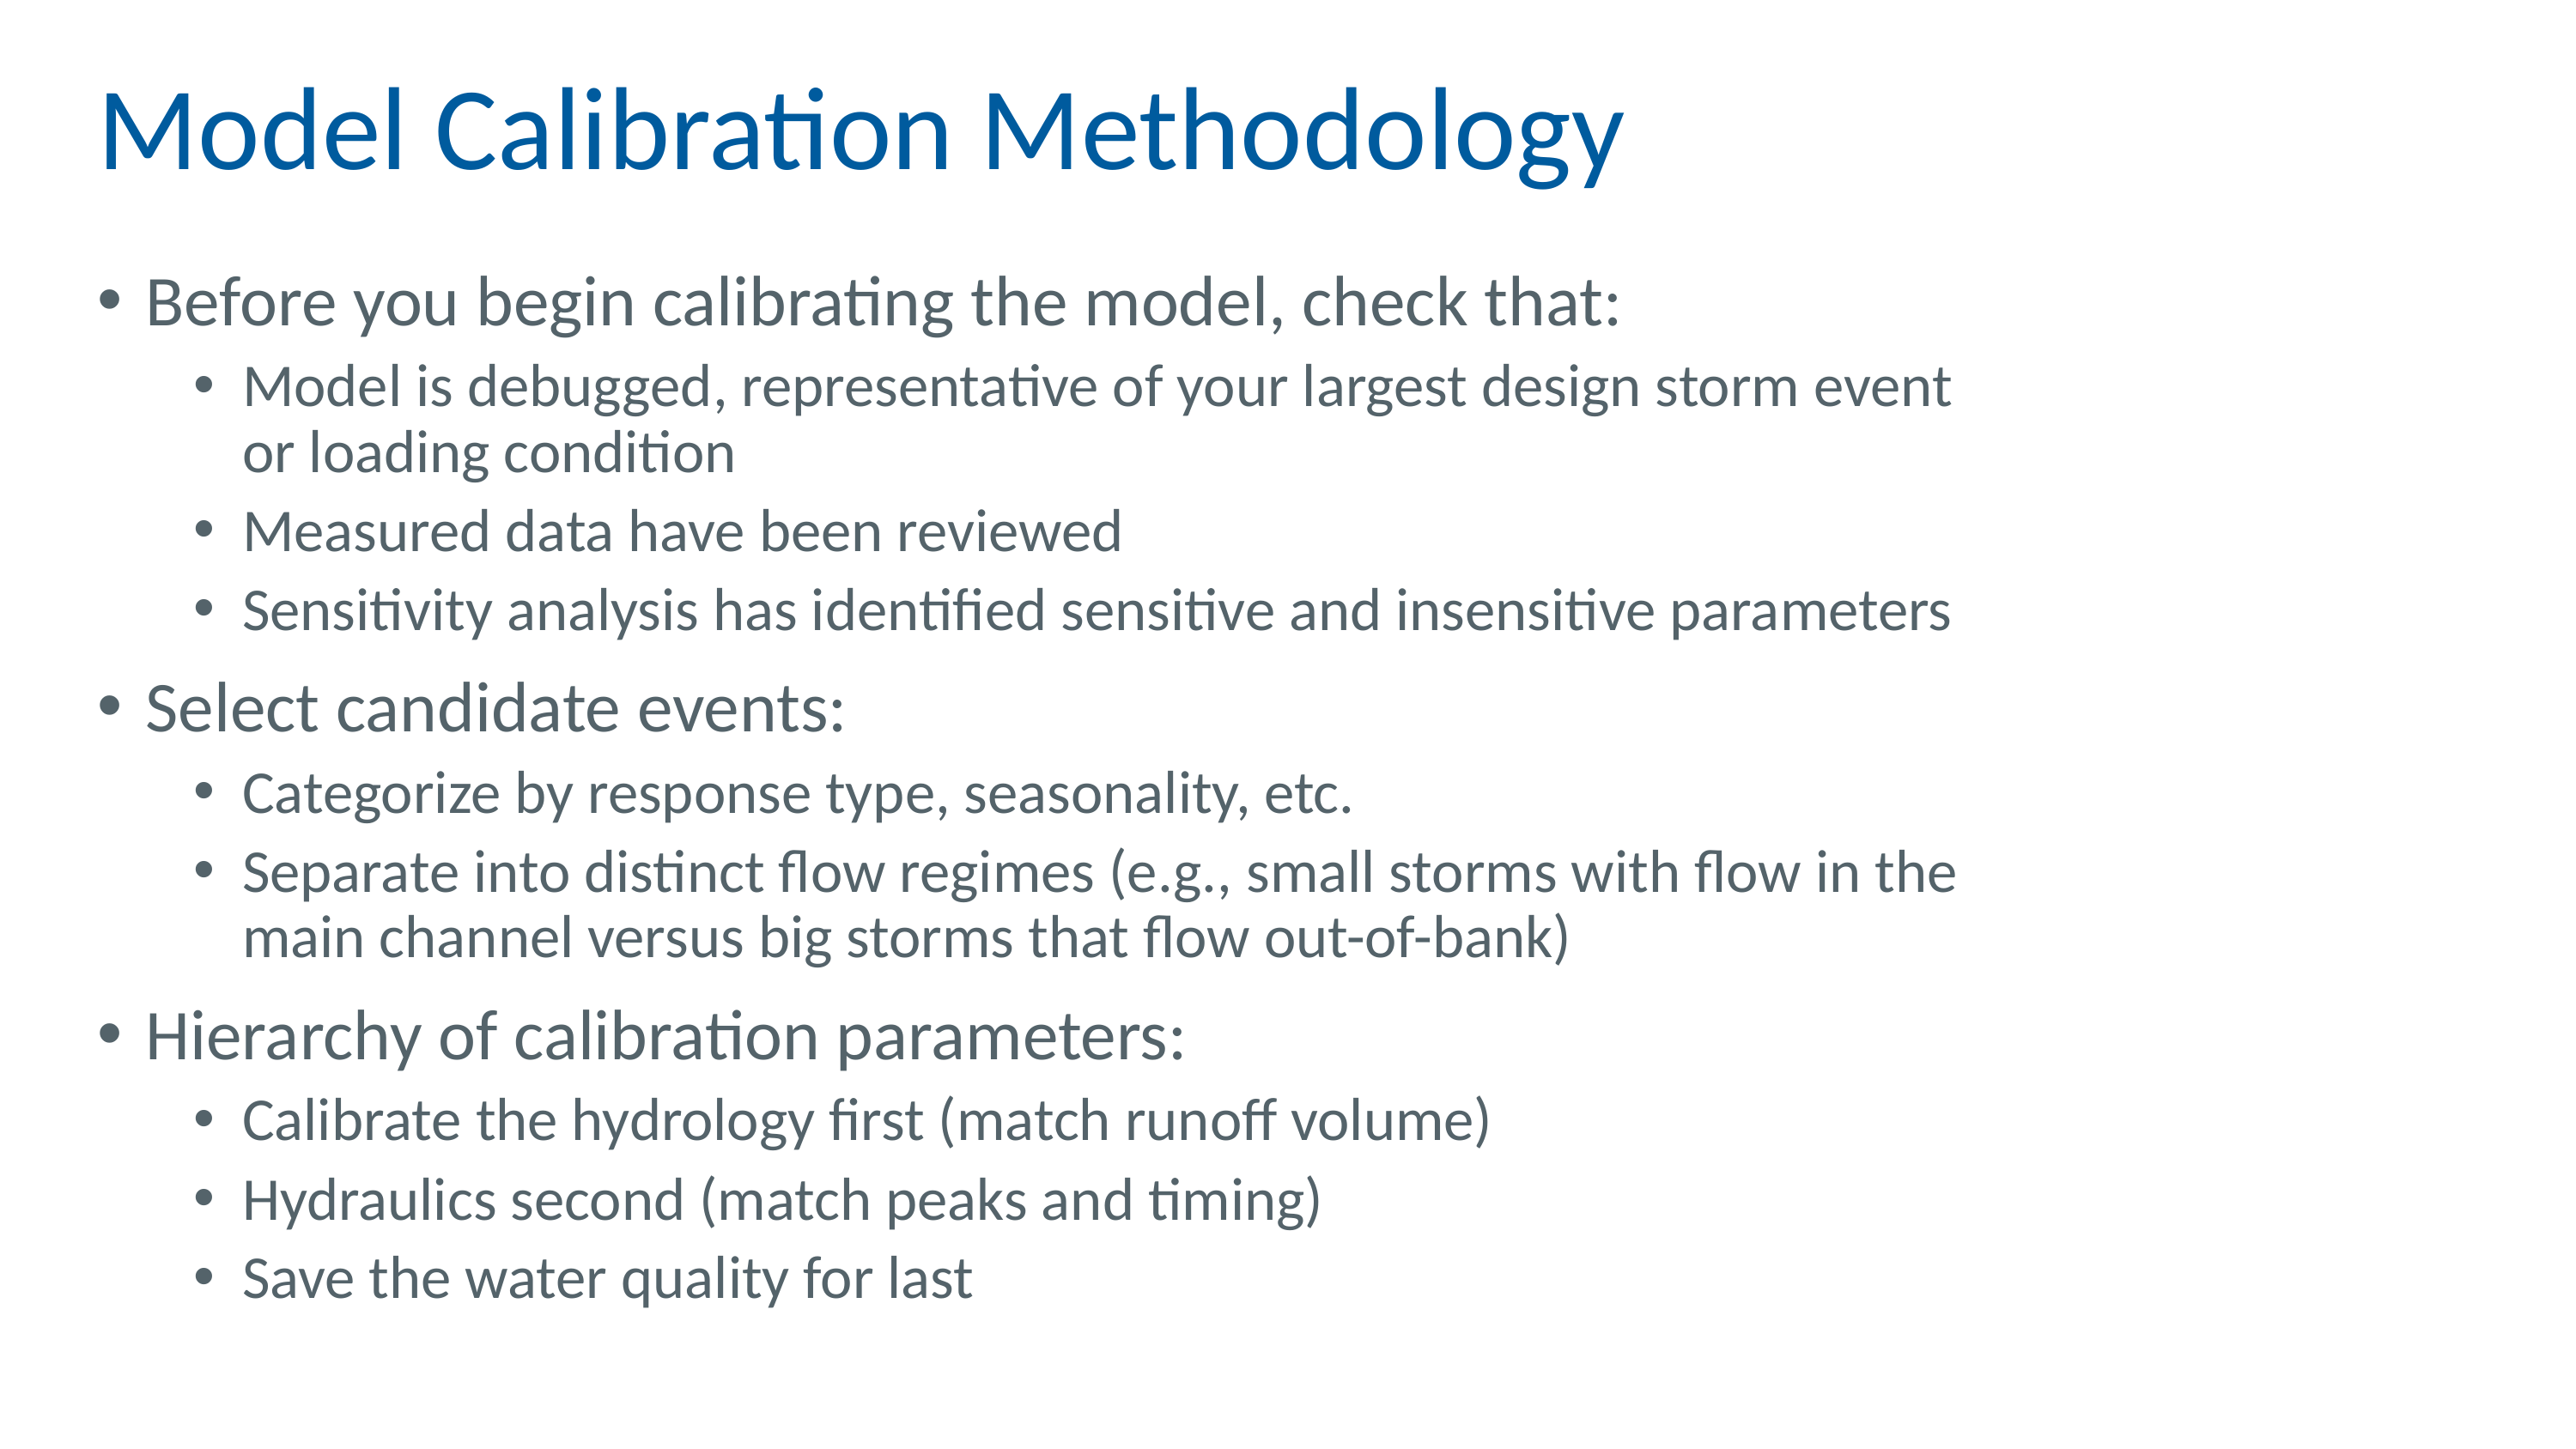

# Model Calibration Methodology
Before you begin calibrating the model, check that:
Model is debugged, representative of your largest design storm event or loading condition
Measured data have been reviewed
Sensitivity analysis has identified sensitive and insensitive parameters
Select candidate events:
Categorize by response type, seasonality, etc.
Separate into distinct flow regimes (e.g., small storms with flow in the main channel versus big storms that flow out-of-bank)
Hierarchy of calibration parameters:
Calibrate the hydrology first (match runoff volume)
Hydraulics second (match peaks and timing)
Save the water quality for last